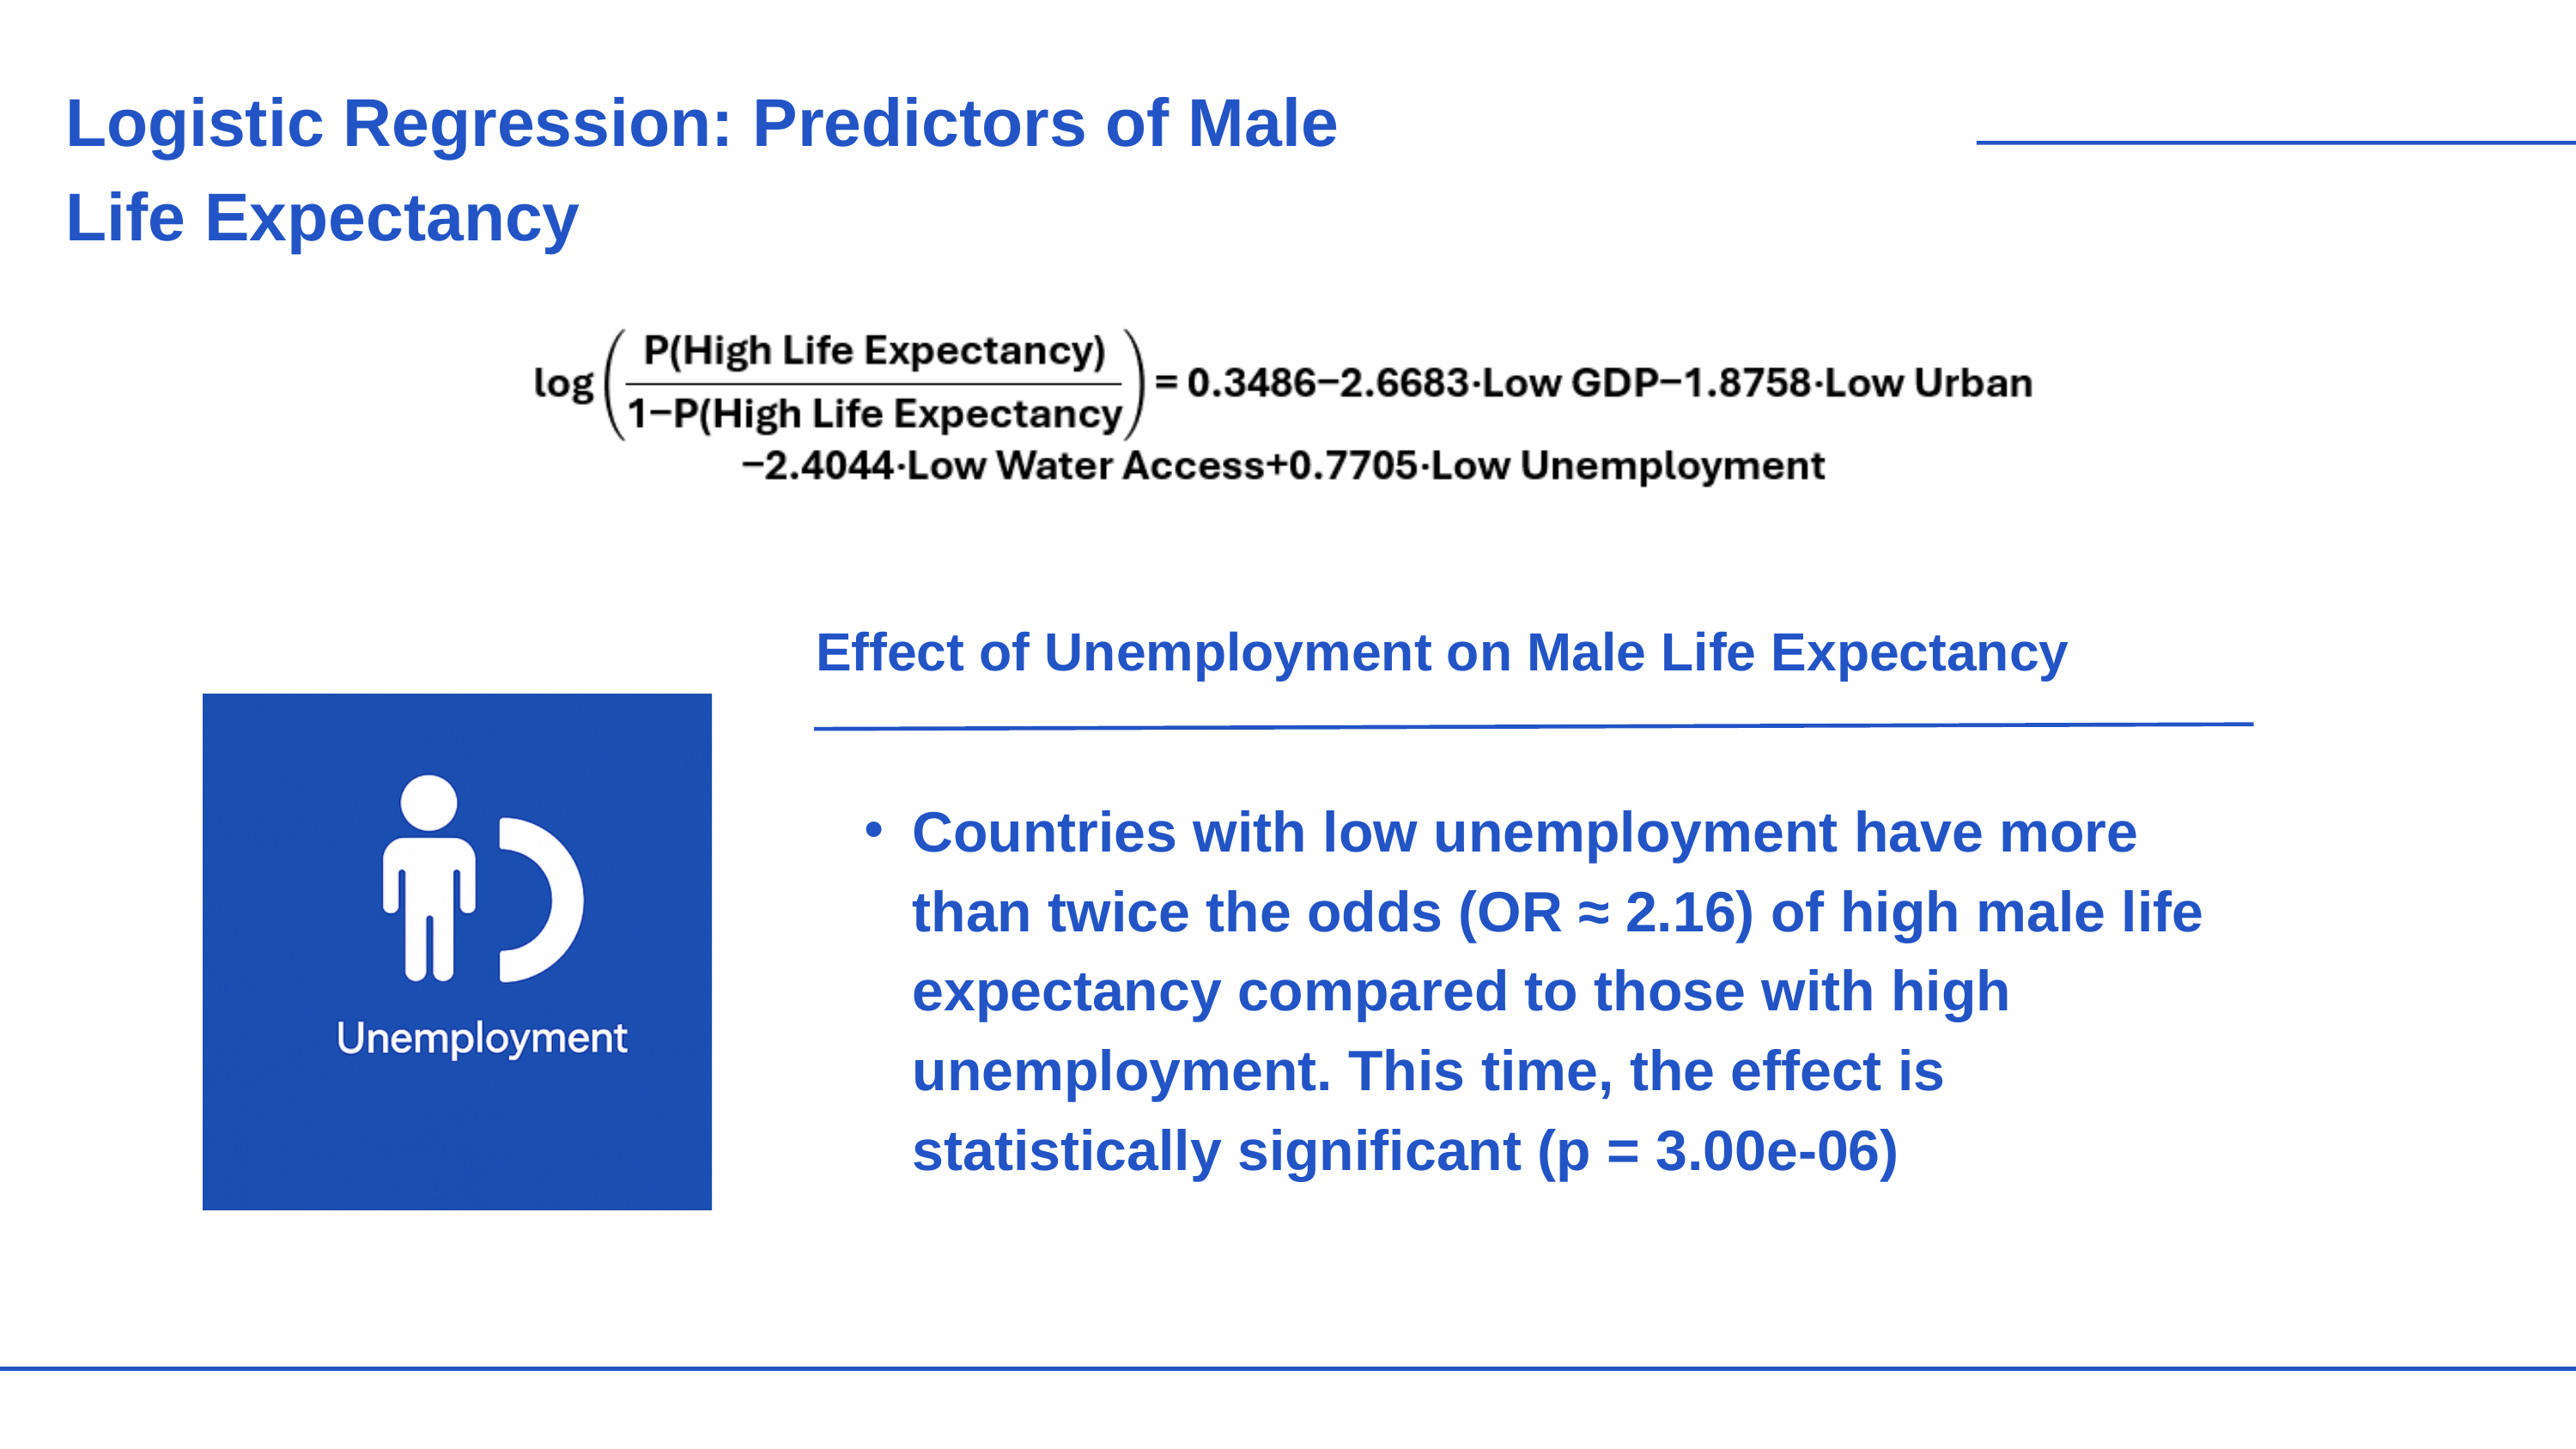

Logistic Regression: Predictors of Male Life Expectancy

Effect of Unemployment on Male Life Expectancy

Countries with low unemployment have more than twice the odds (OR ≈ 2.16) of high male life expectancy compared to those with high unemployment. This time, the effect is statistically significant (p = 3.00e-06)